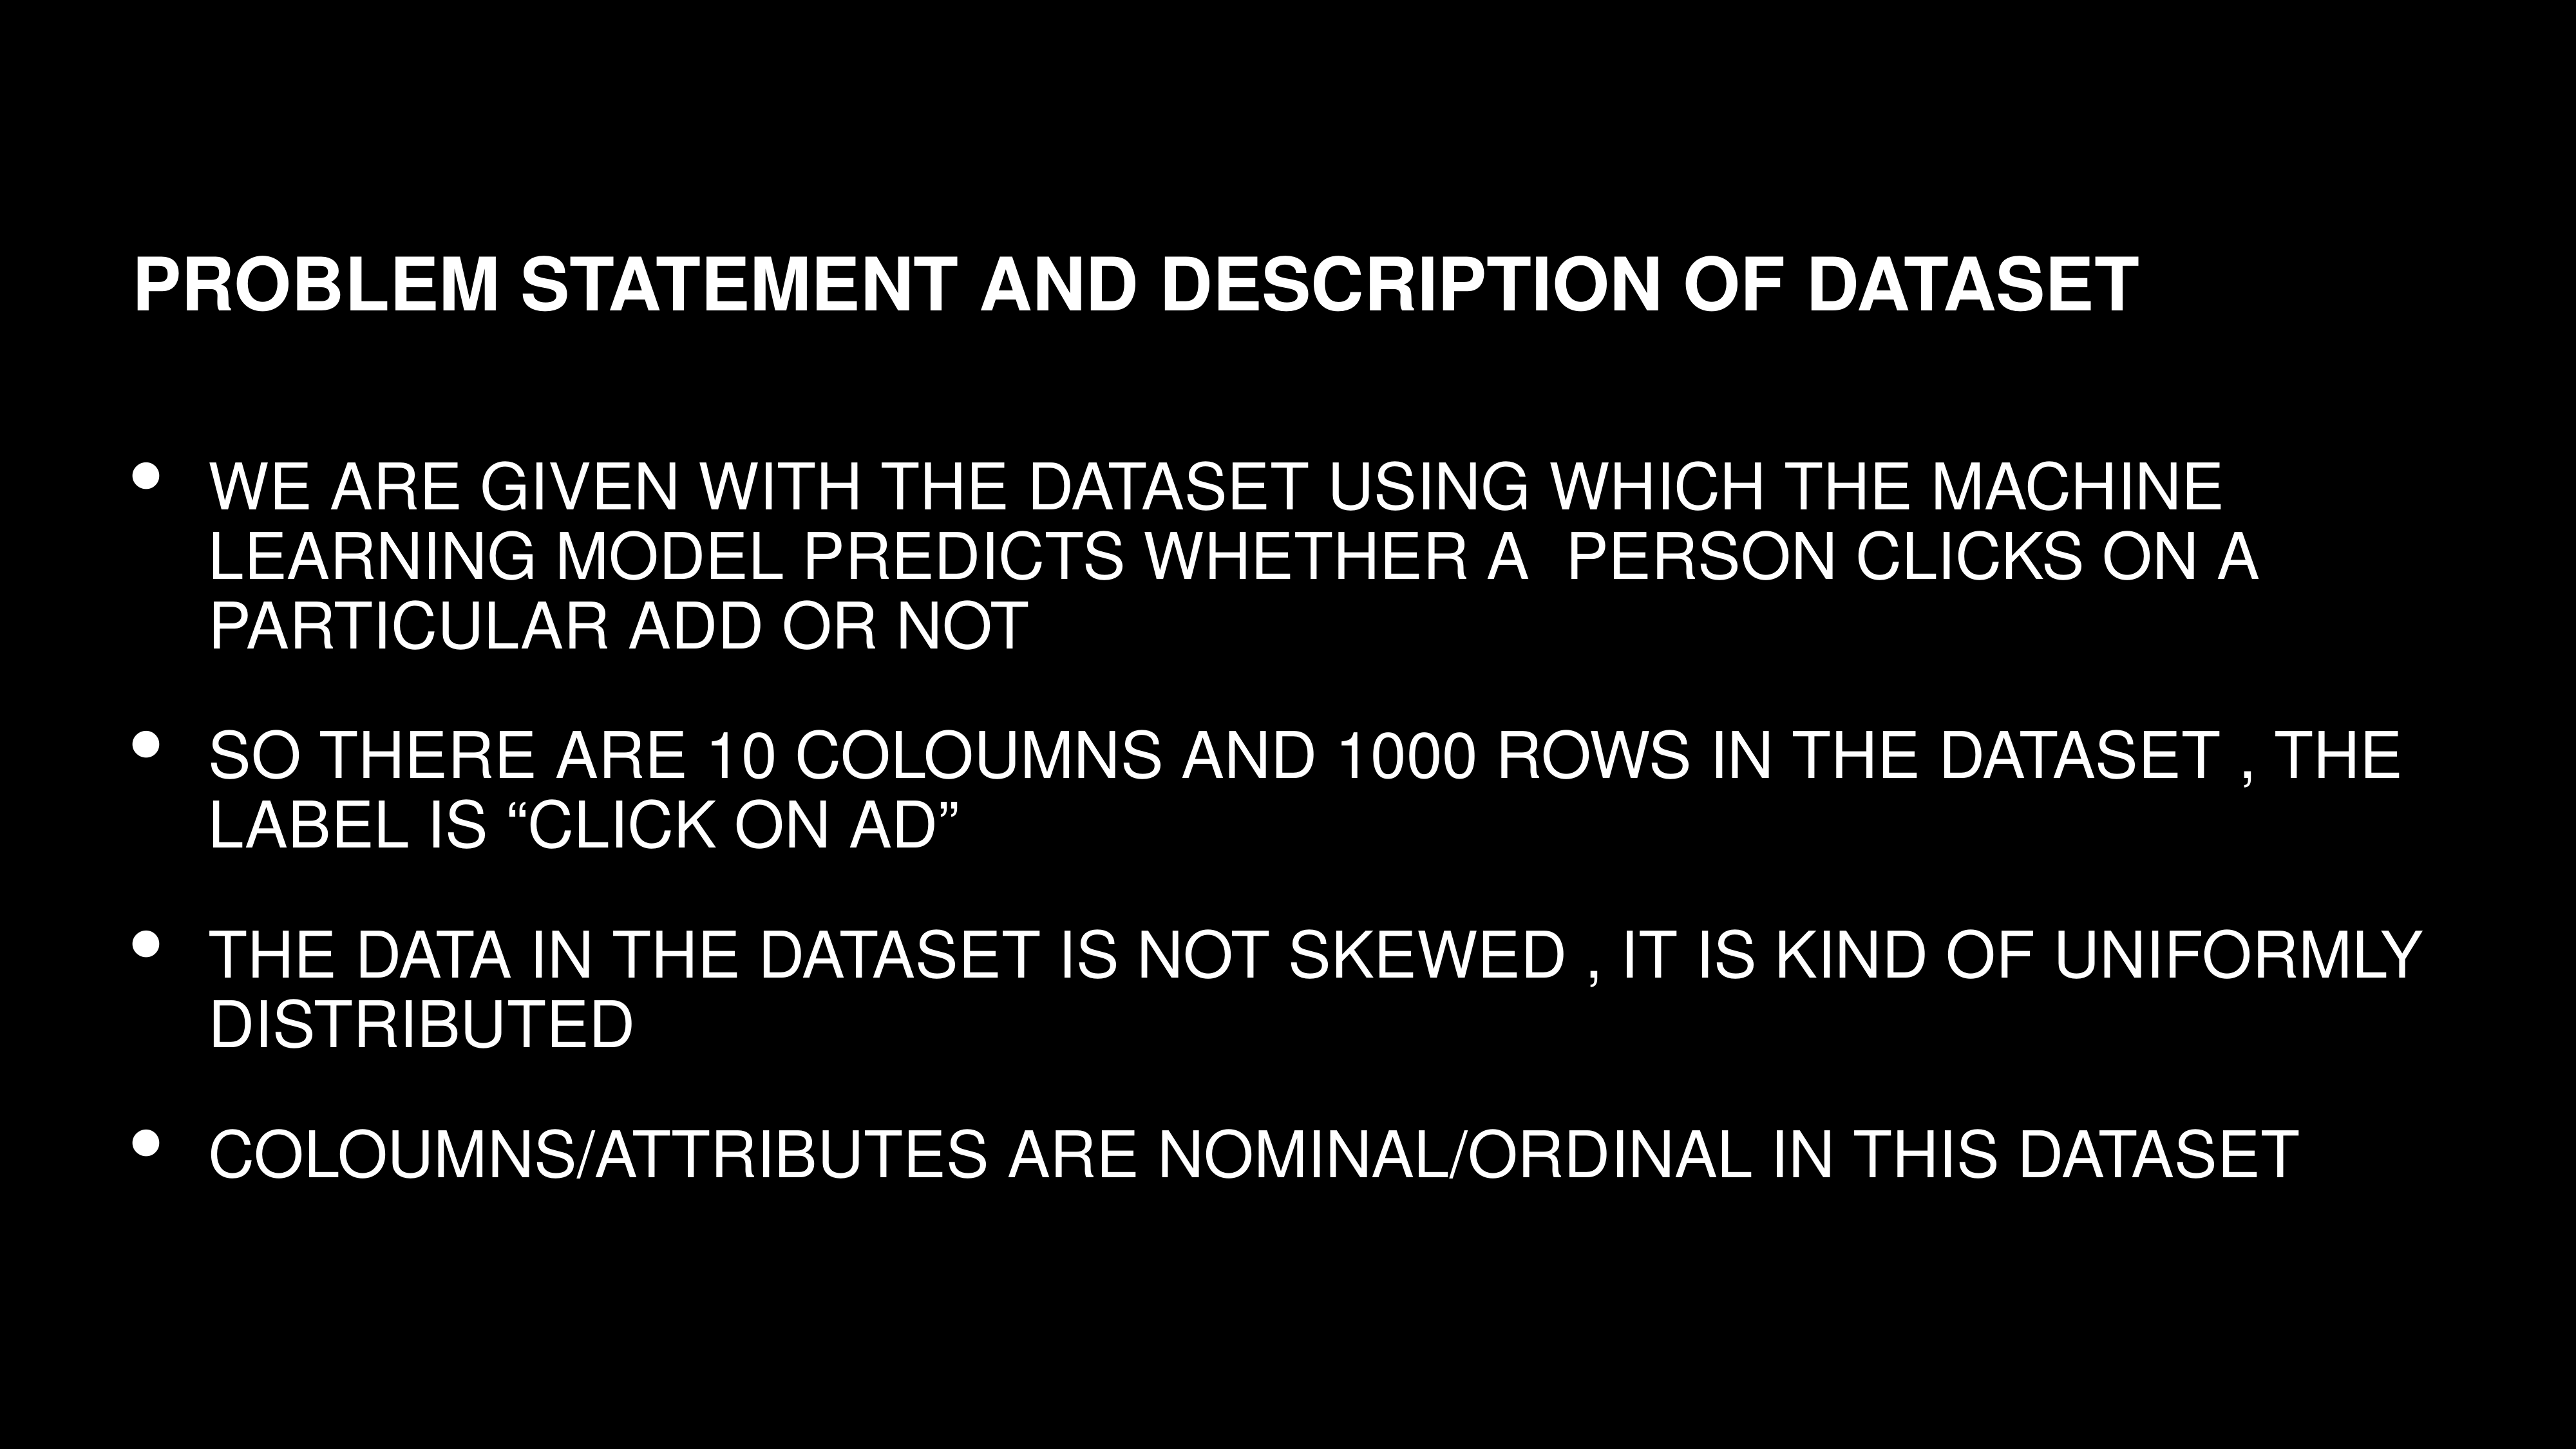

# PROBLEM STATEMENT AND DESCRIPTION OF DATASET
WE ARE GIVEN WITH THE DATASET USING WHICH THE MACHINE LEARNING MODEL PREDICTS WHETHER A  PERSON CLICKS ON A PARTICULAR ADD OR NOT
SO THERE ARE 10 COLOUMNS AND 1000 ROWS IN THE DATASET , THE LABEL IS “CLICK ON AD”
THE DATA IN THE DATASET IS NOT SKEWED , IT IS KIND OF UNIFORMLY DISTRIBUTED
COLOUMNS/ATTRIBUTES ARE NOMINAL/ORDINAL IN THIS DATASET